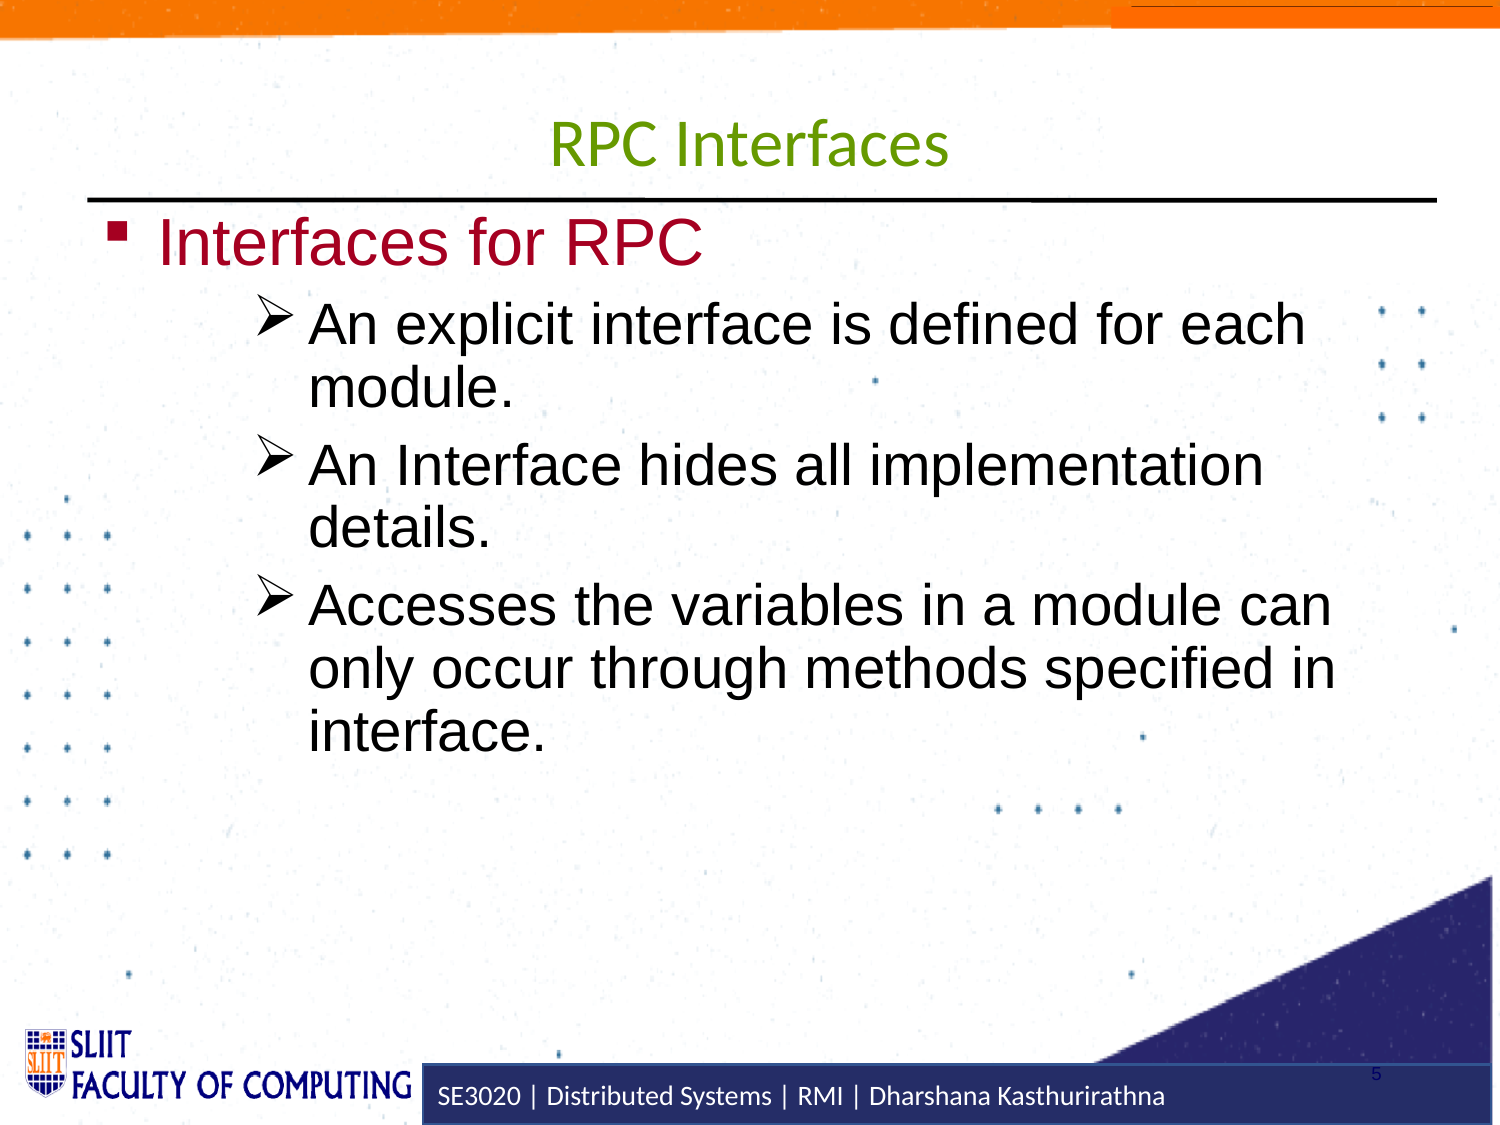

# RPC Interfaces
Interfaces for RPC
An explicit interface is defined for each module.
An Interface hides all implementation details.
Accesses the variables in a module can only occur through methods specified in interface.

5